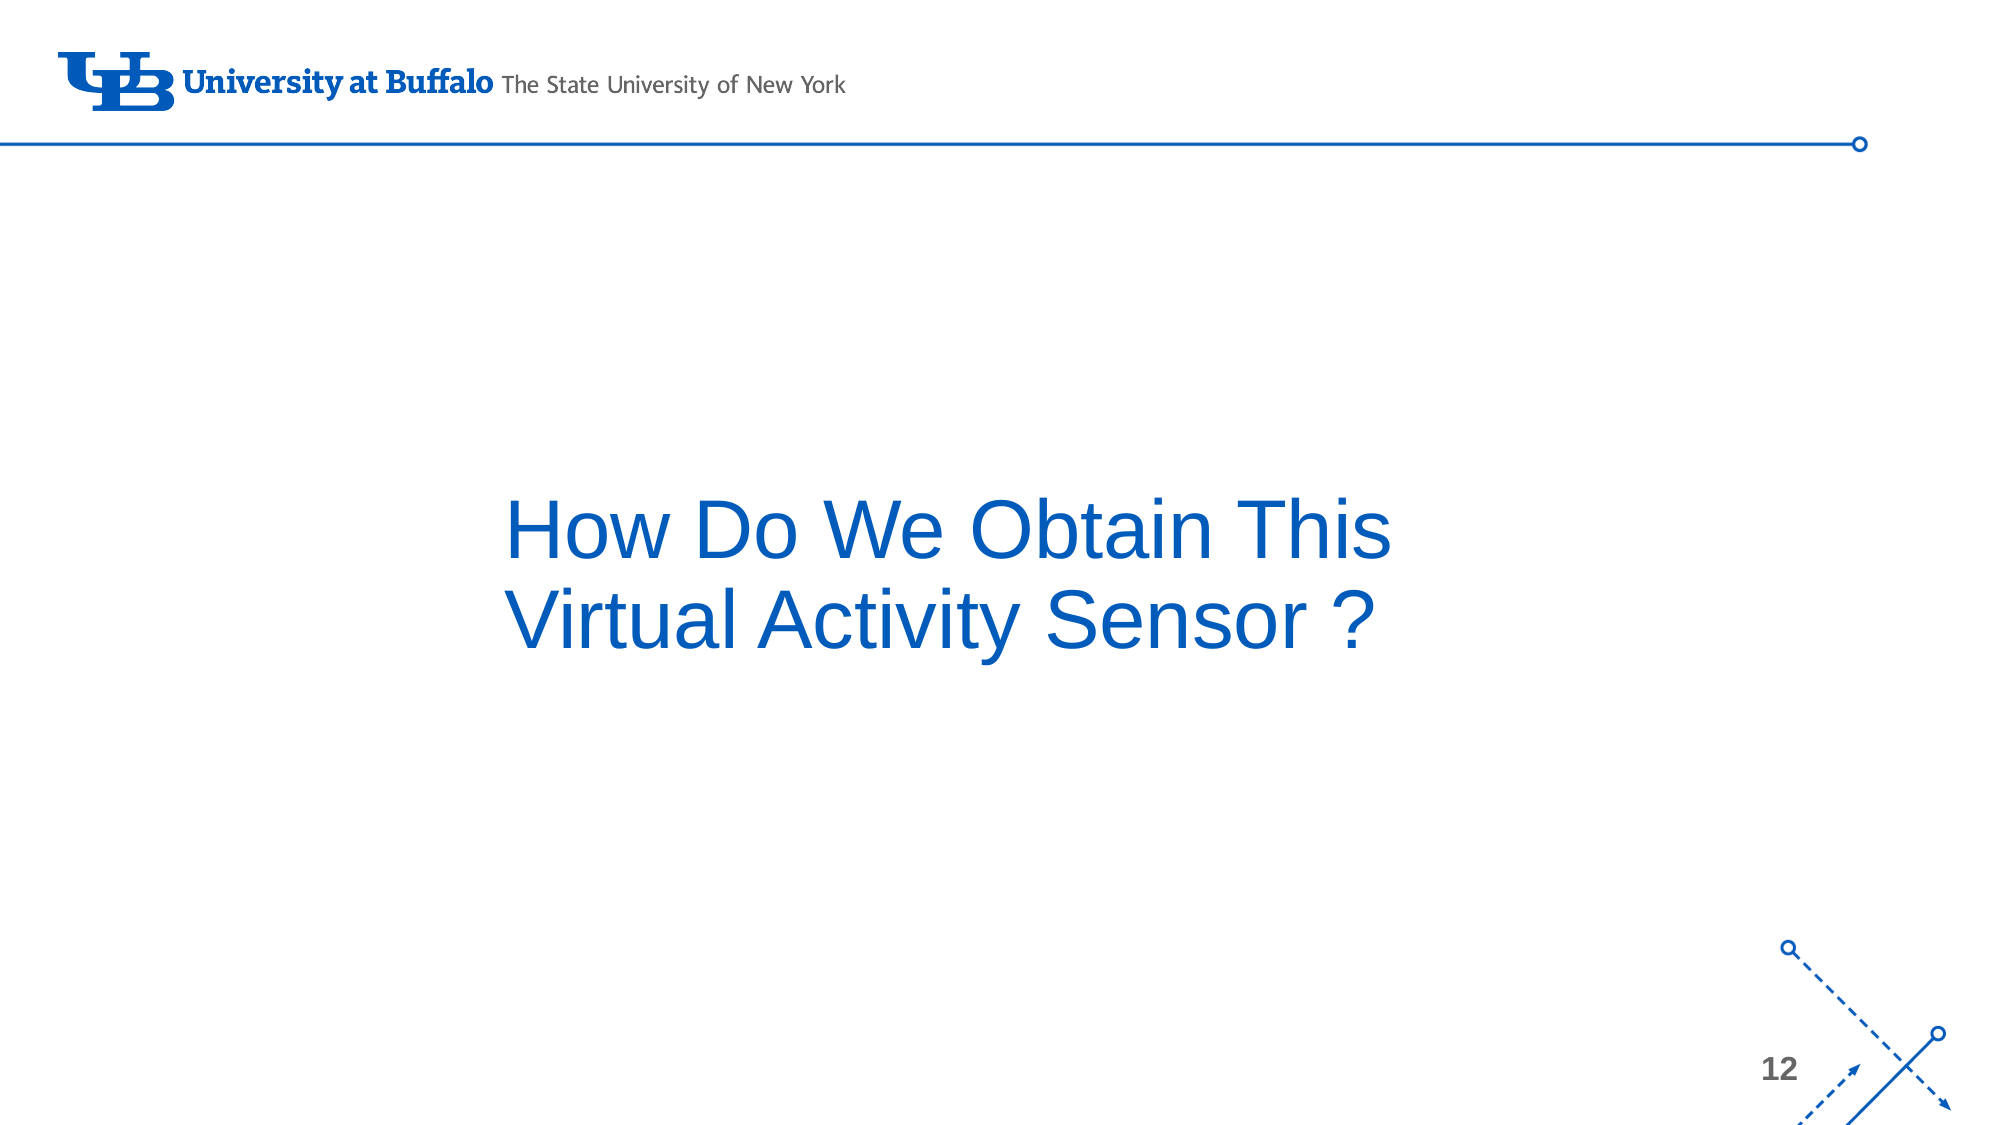

# How Do We Obtain This Virtual Activity Sensor ?